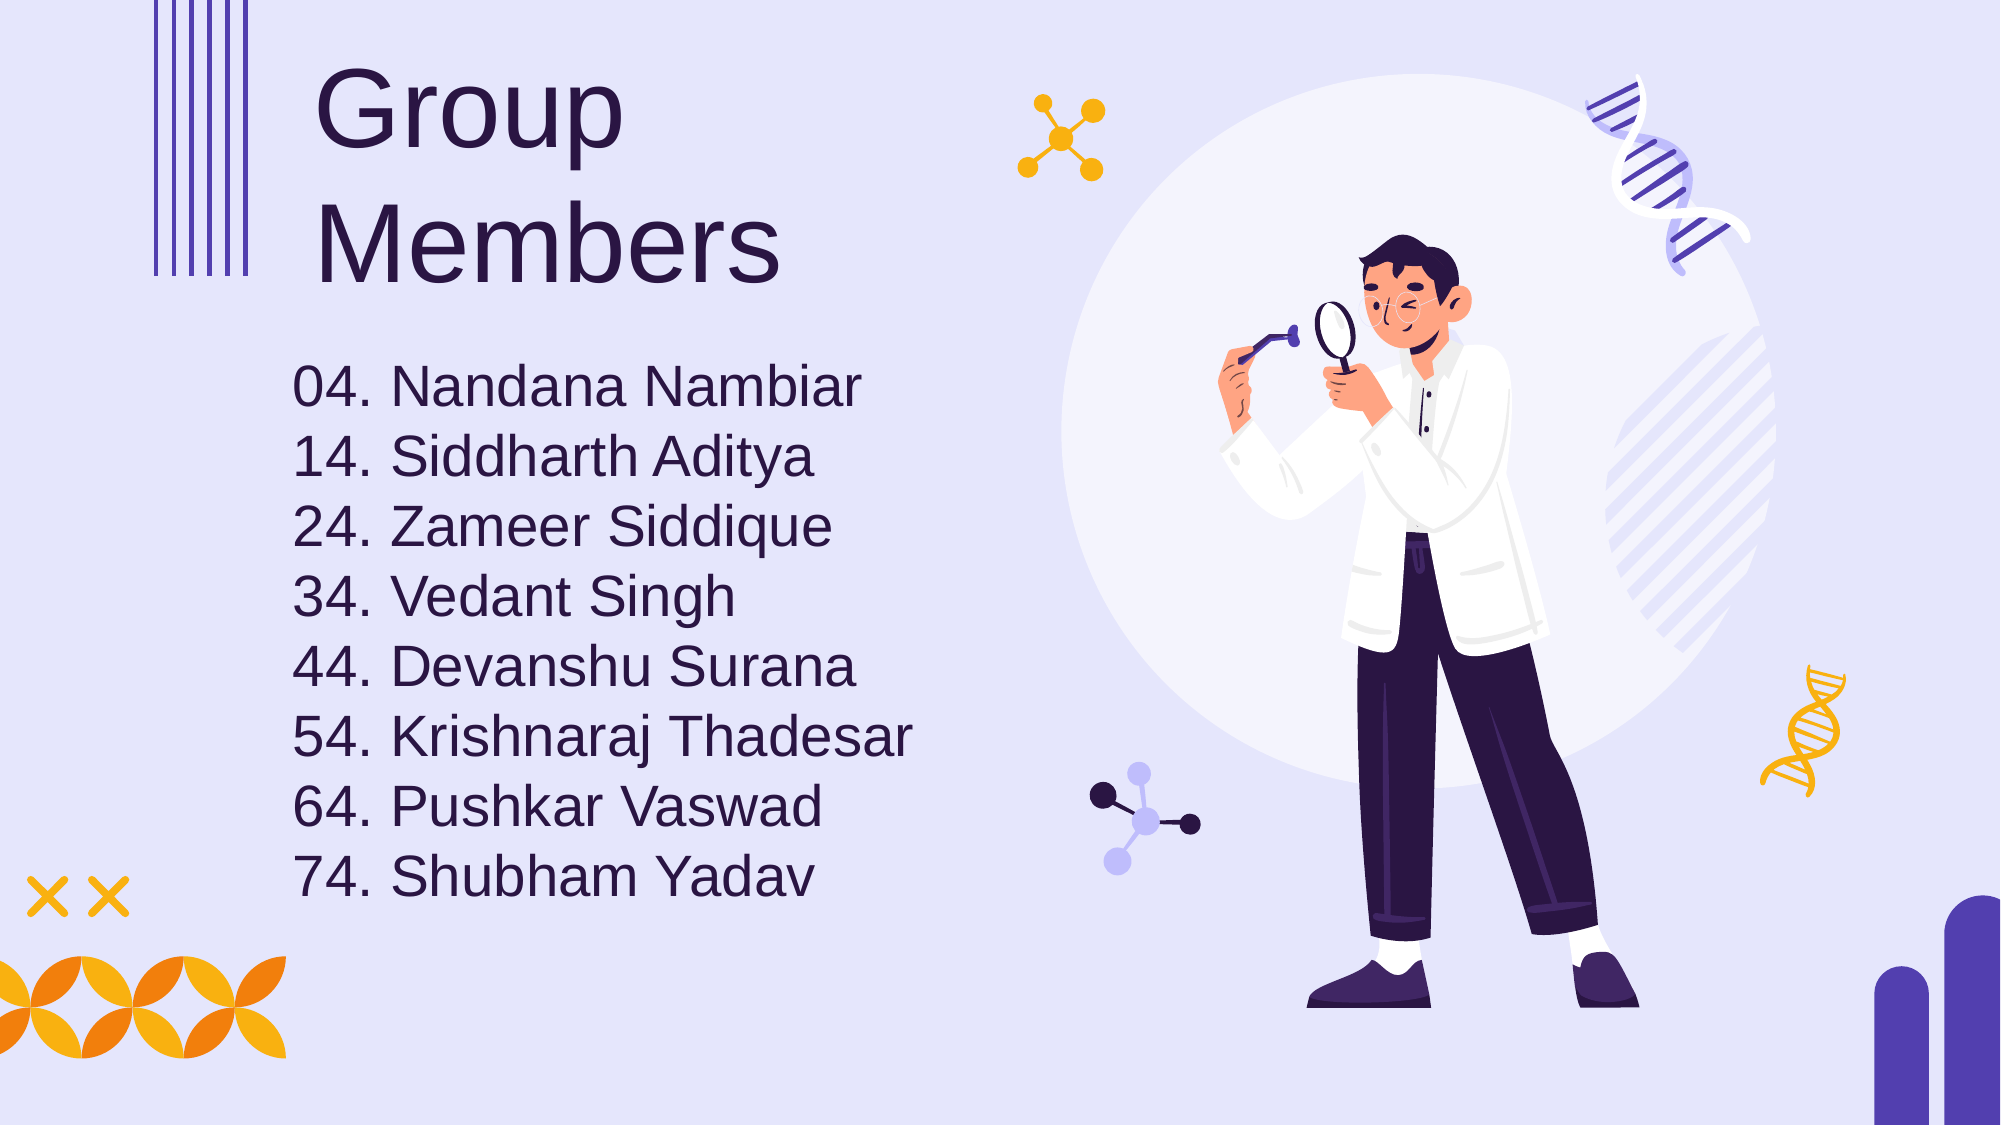

# Group Members

04. Nandana Nambiar
14. Siddharth Aditya
24. Zameer Siddique
34. Vedant Singh
44. Devanshu Surana
54. Krishnaraj Thadesar
64. Pushkar Vaswad
74. Shubham Yadav